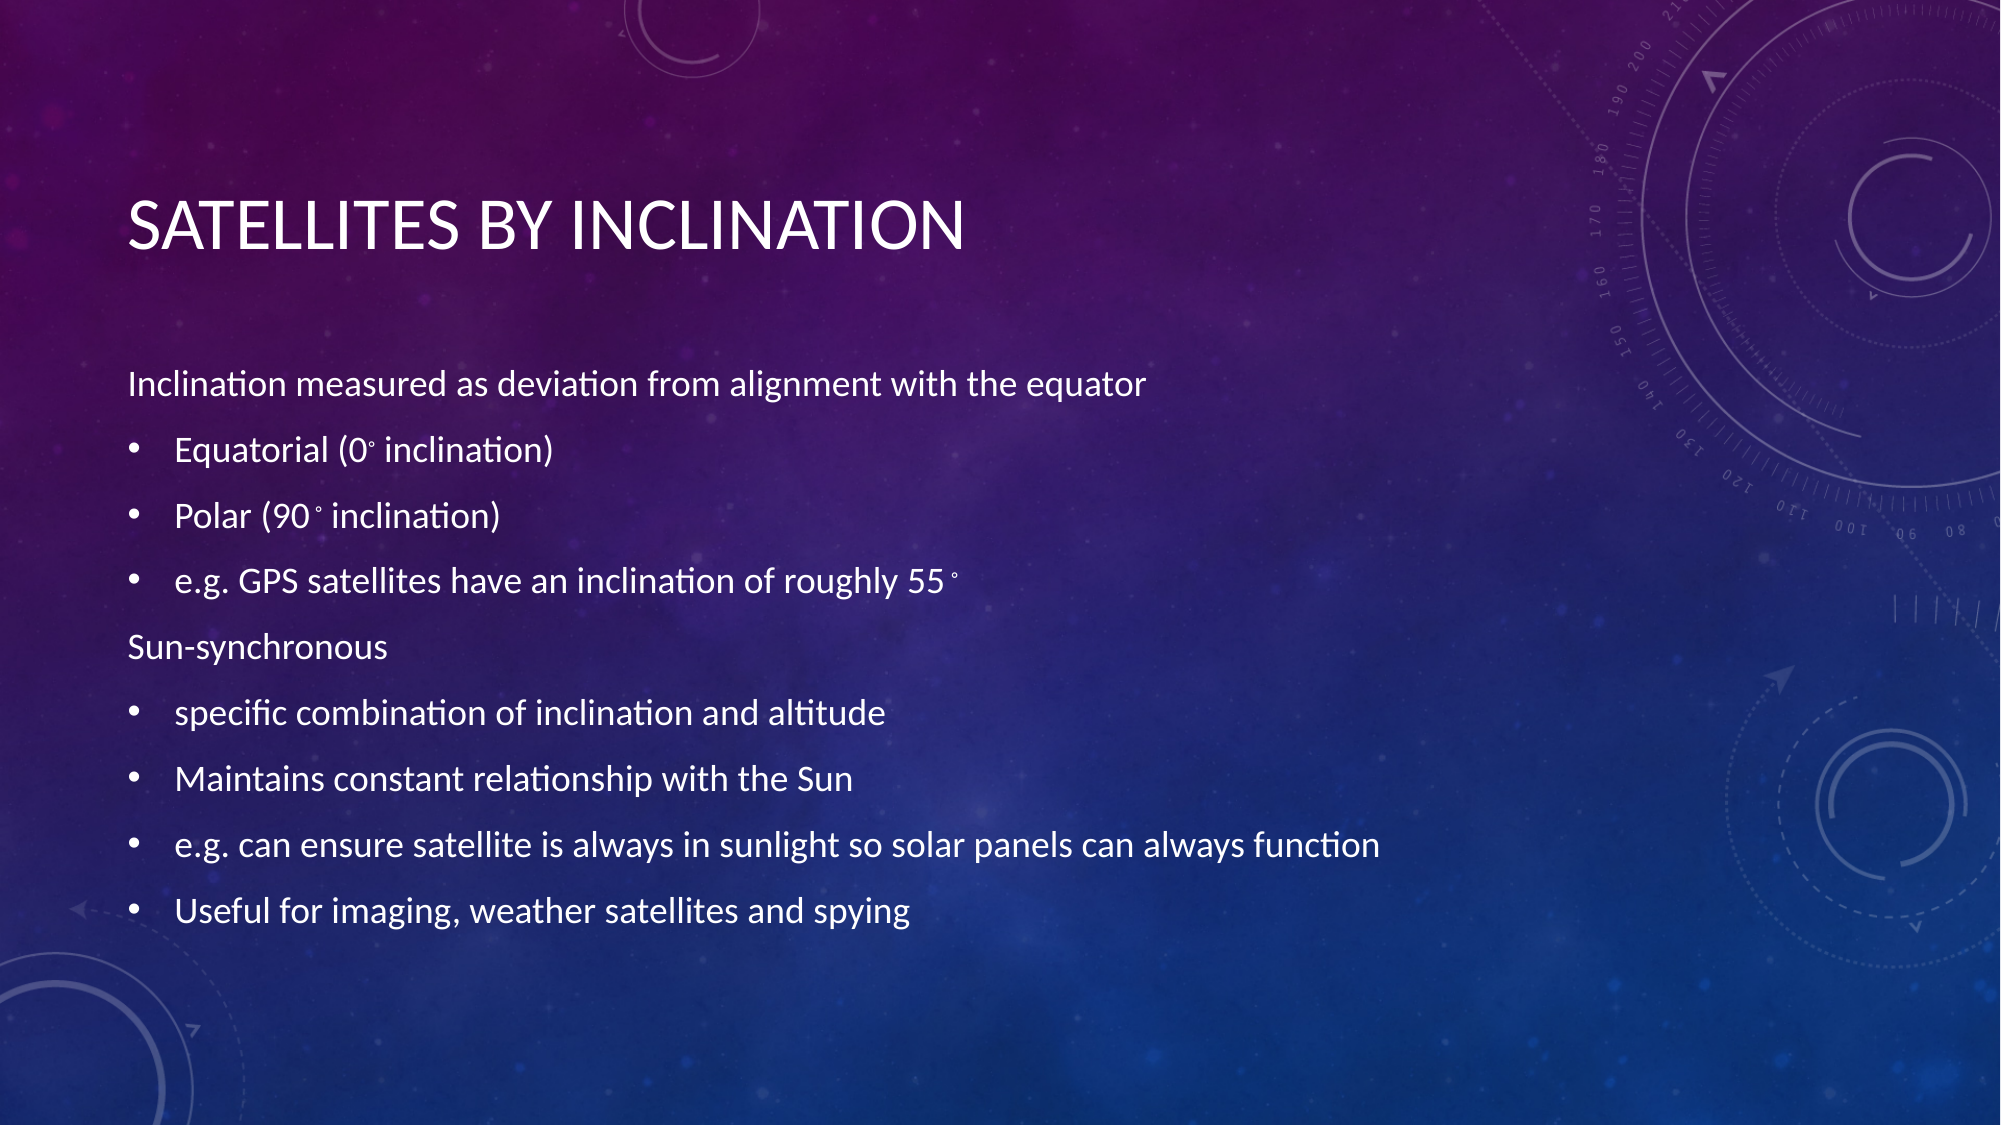

# Satellites by inclination
Inclination measured as deviation from alignment with the equator
Equatorial (0◦ inclination)
Polar (90 ◦ inclination)
e.g. GPS satellites have an inclination of roughly 55 ◦
Sun-synchronous
specific combination of inclination and altitude
Maintains constant relationship with the Sun
e.g. can ensure satellite is always in sunlight so solar panels can always function
Useful for imaging, weather satellites and spying